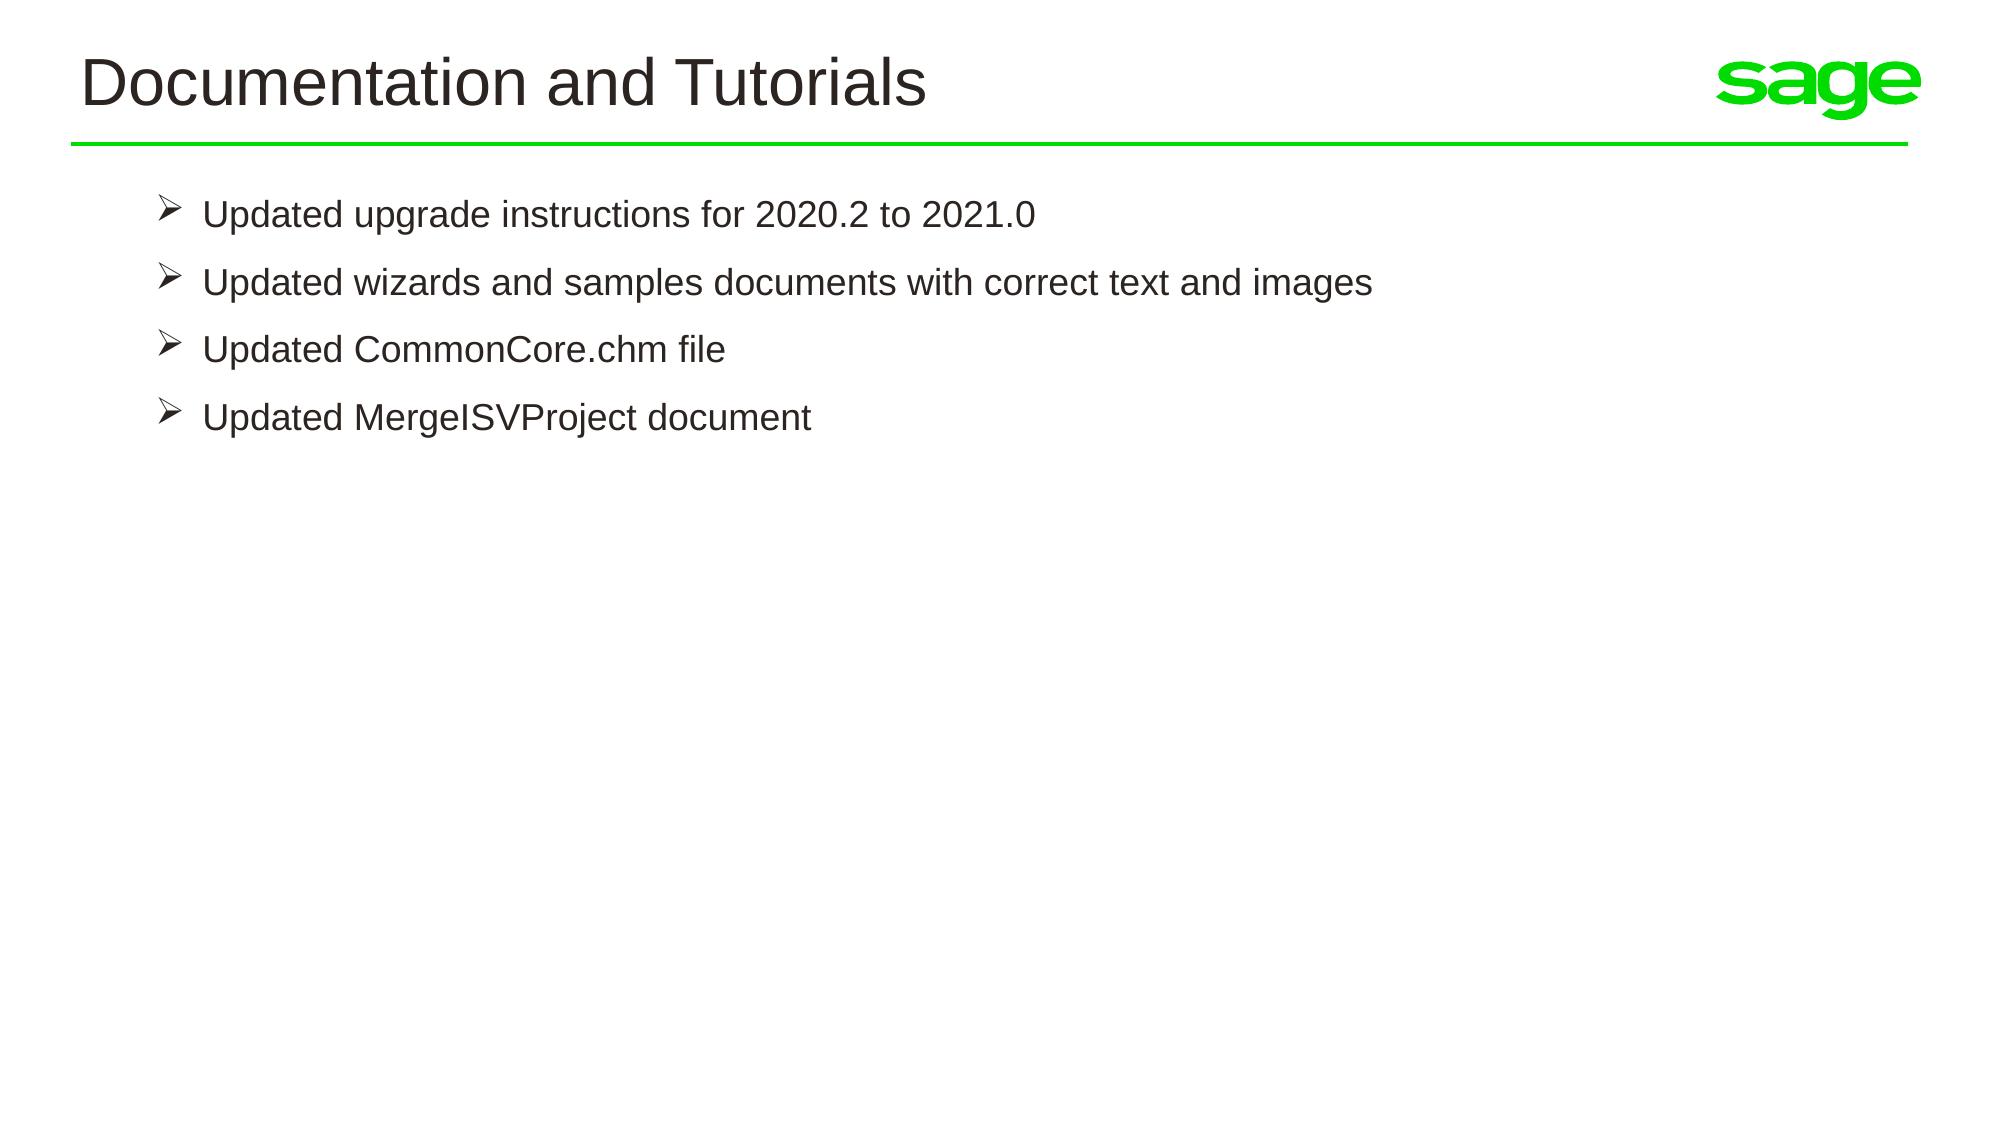

Documentation and Tutorials
Updated upgrade instructions for 2020.2 to 2021.0
Updated wizards and samples documents with correct text and images
Updated CommonCore.chm file
Updated MergeISVProject document